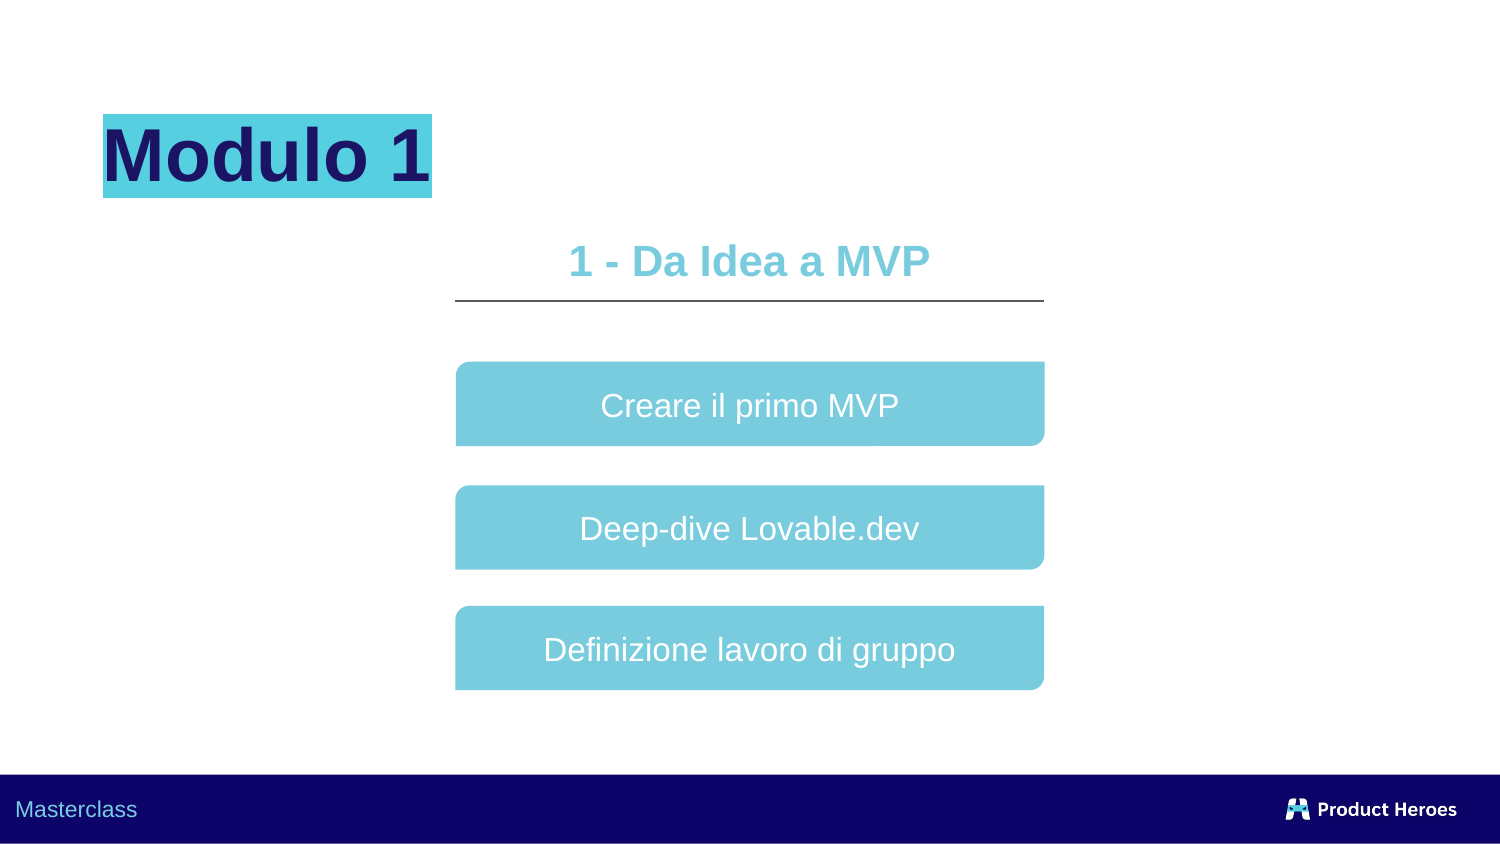

# Modulo 1
1 - Da Idea a MVP
Creare il primo MVP
Definizione lavoro di gruppo
Deep-dive Lovable.dev